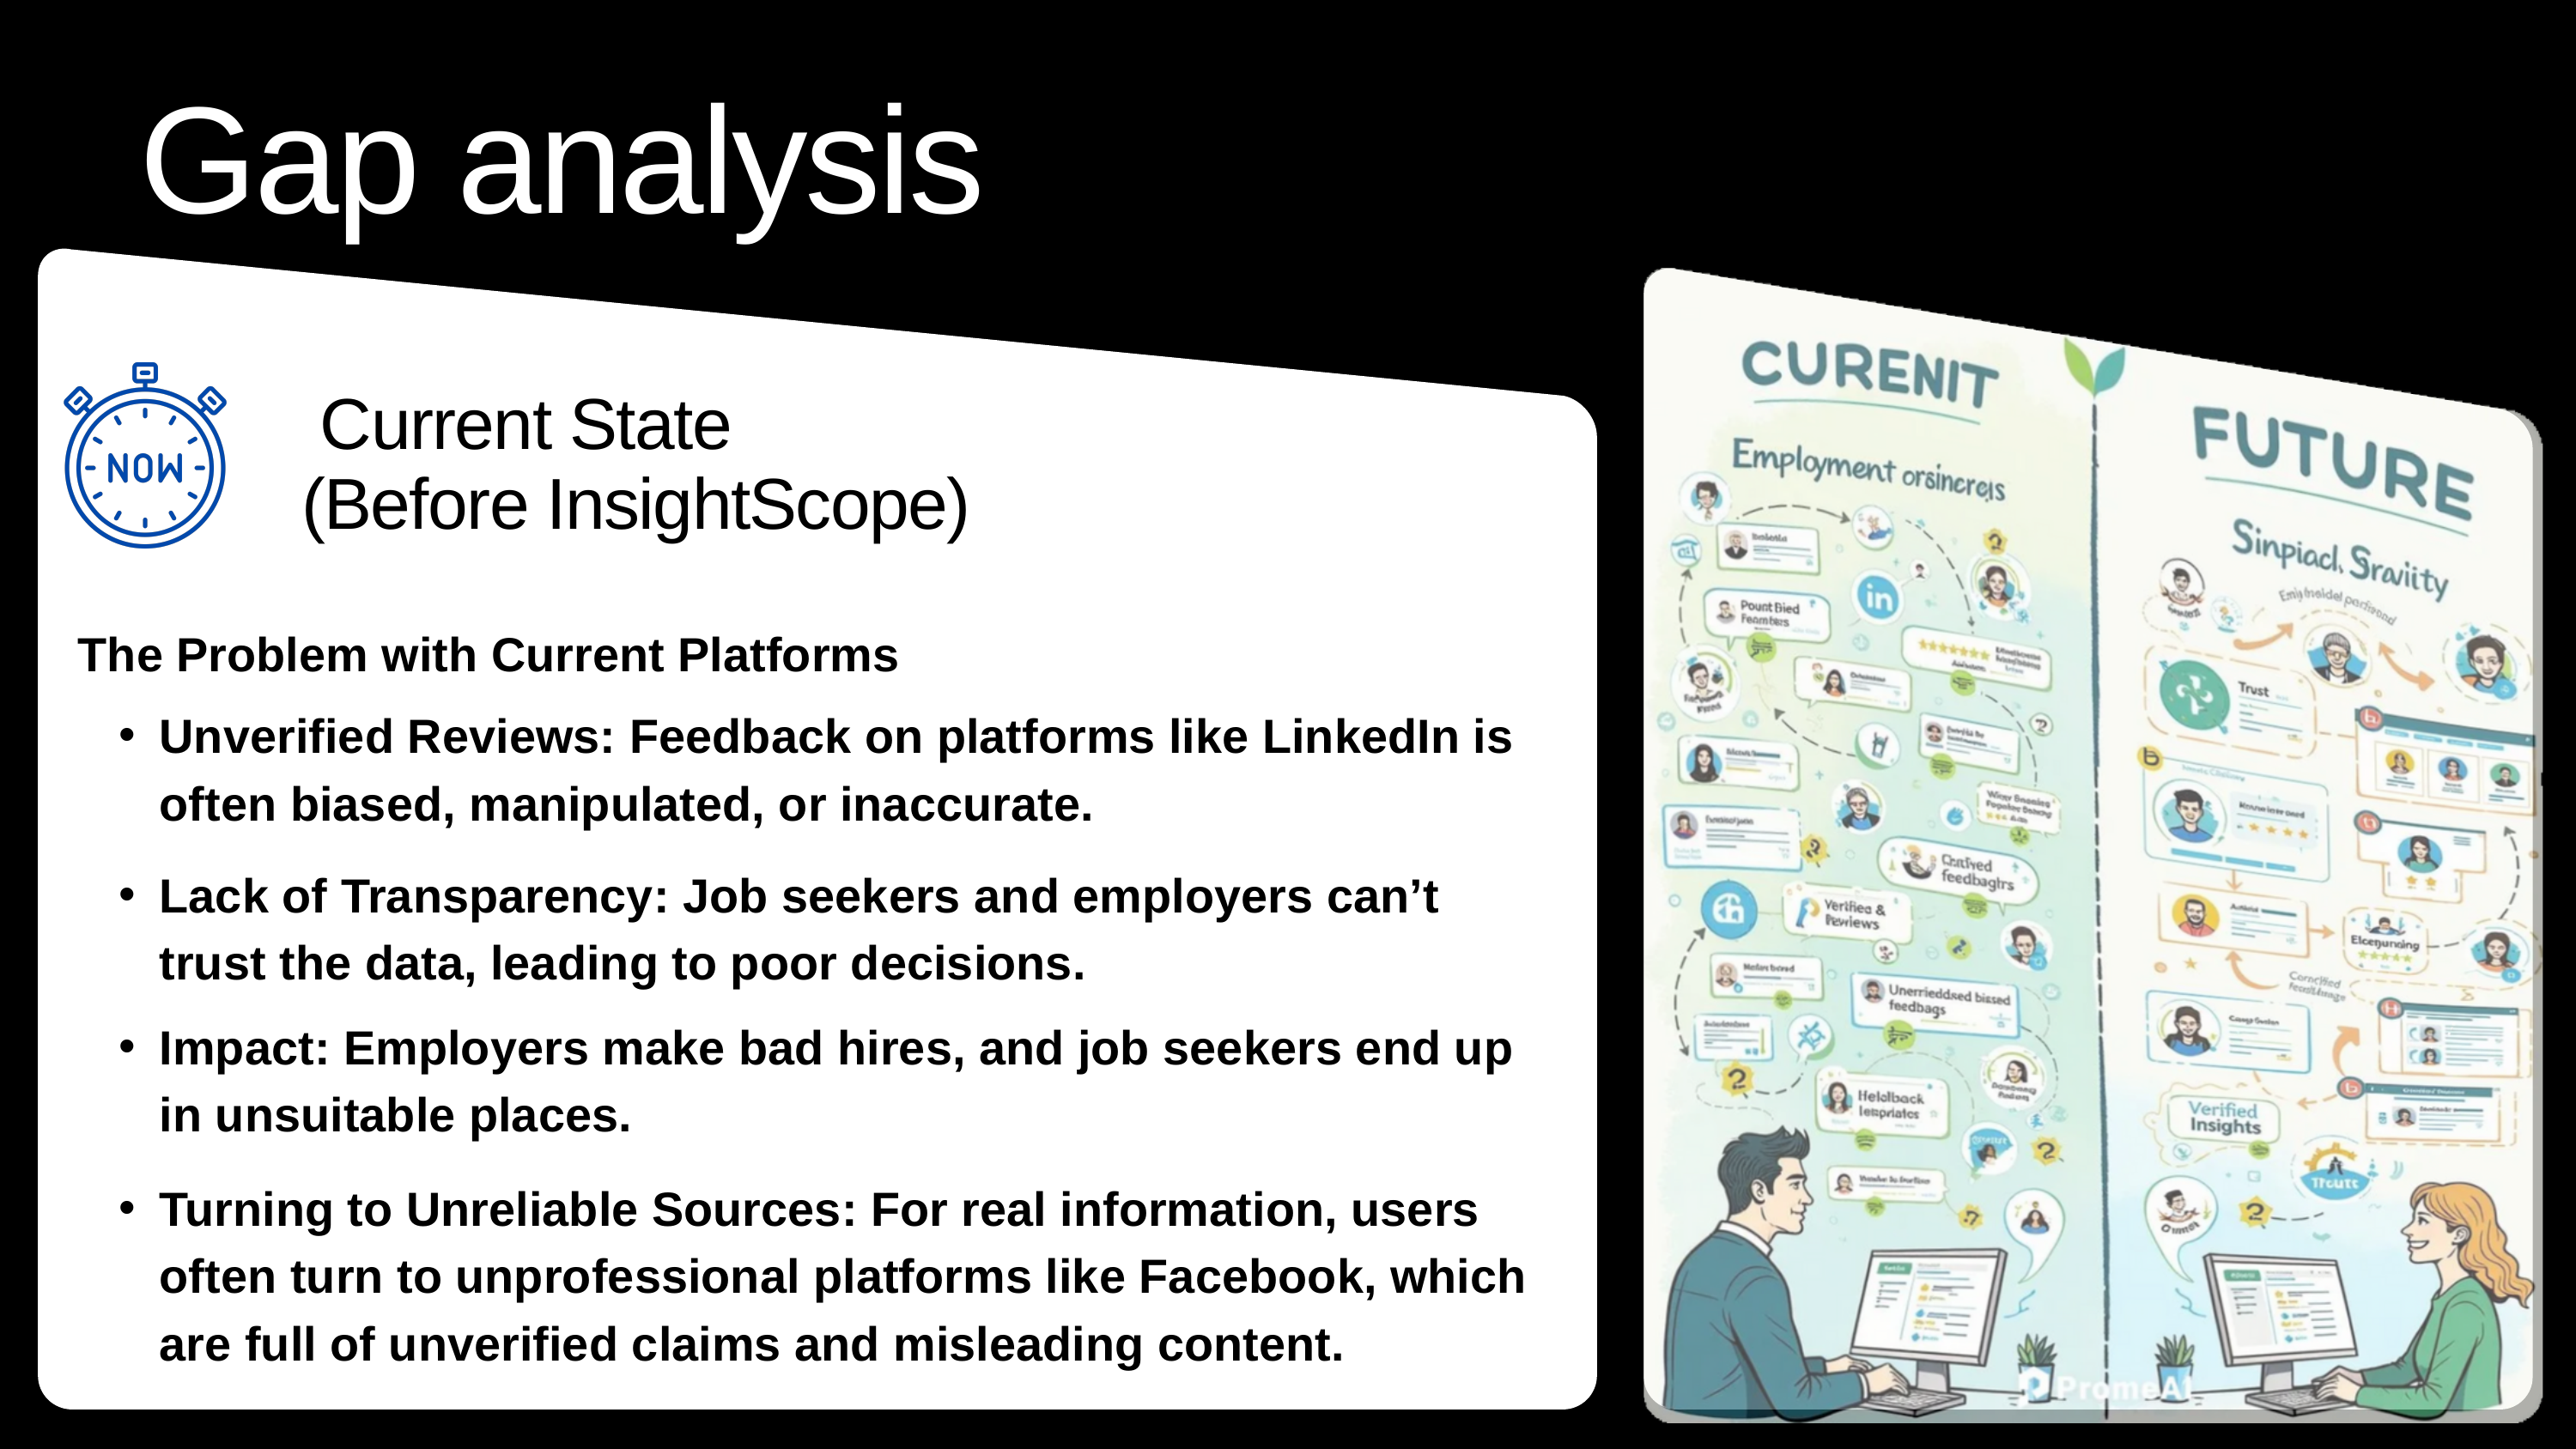

Gap analysis

             Current State
            (Before InsightScope)
The Problem with Current Platforms

Unverified Reviews: Feedback on platforms like LinkedIn is often biased, manipulated, or inaccurate.

Lack of Transparency: Job seekers and employers can’t trust the data, leading to poor decisions.

Impact: Employers make bad hires, and job seekers end up in unsuitable places.

Turning to Unreliable Sources: For real information, users often turn to unprofessional platforms like Facebook, which are full of unverified claims and misleading content.